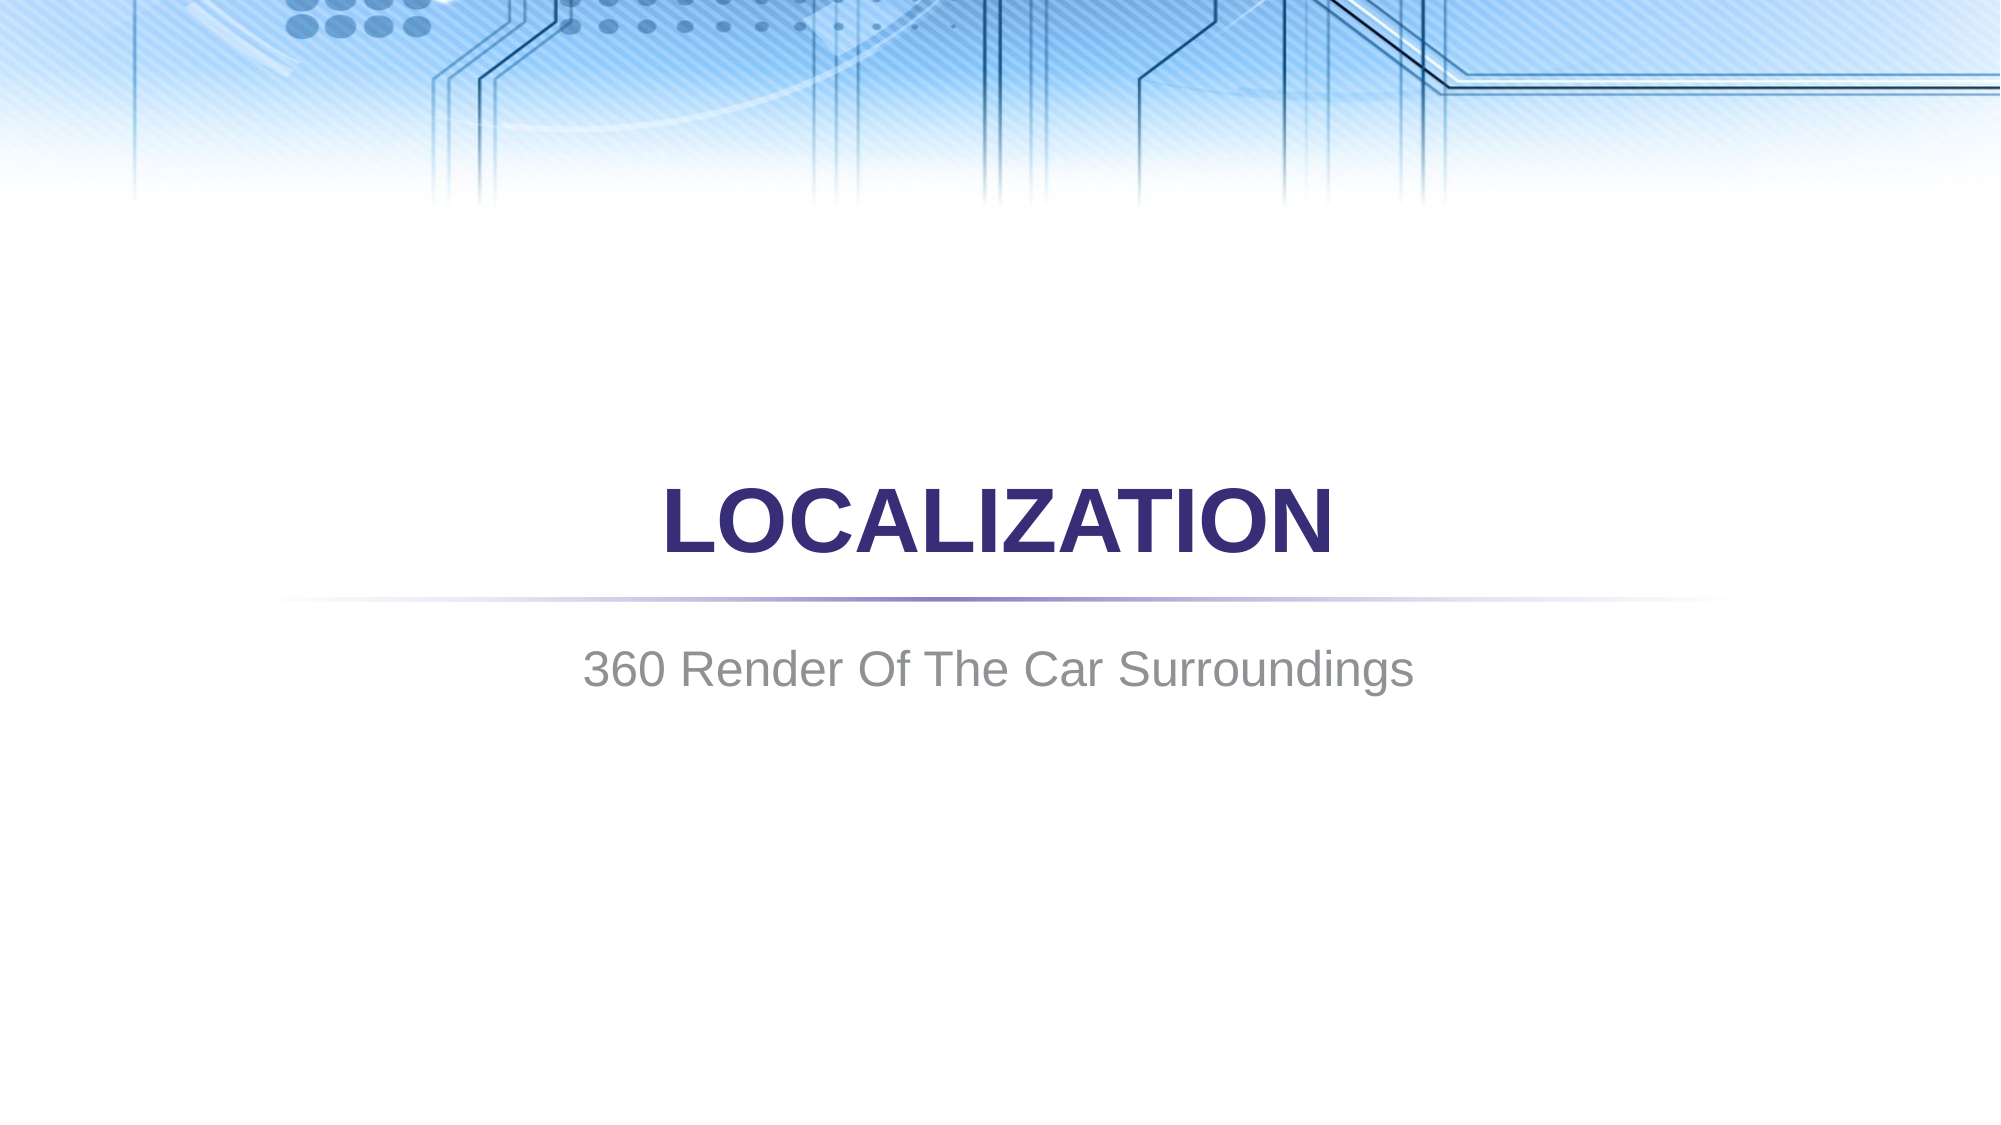

# LOCALIZATION
360 Render Of The Car Surroundings